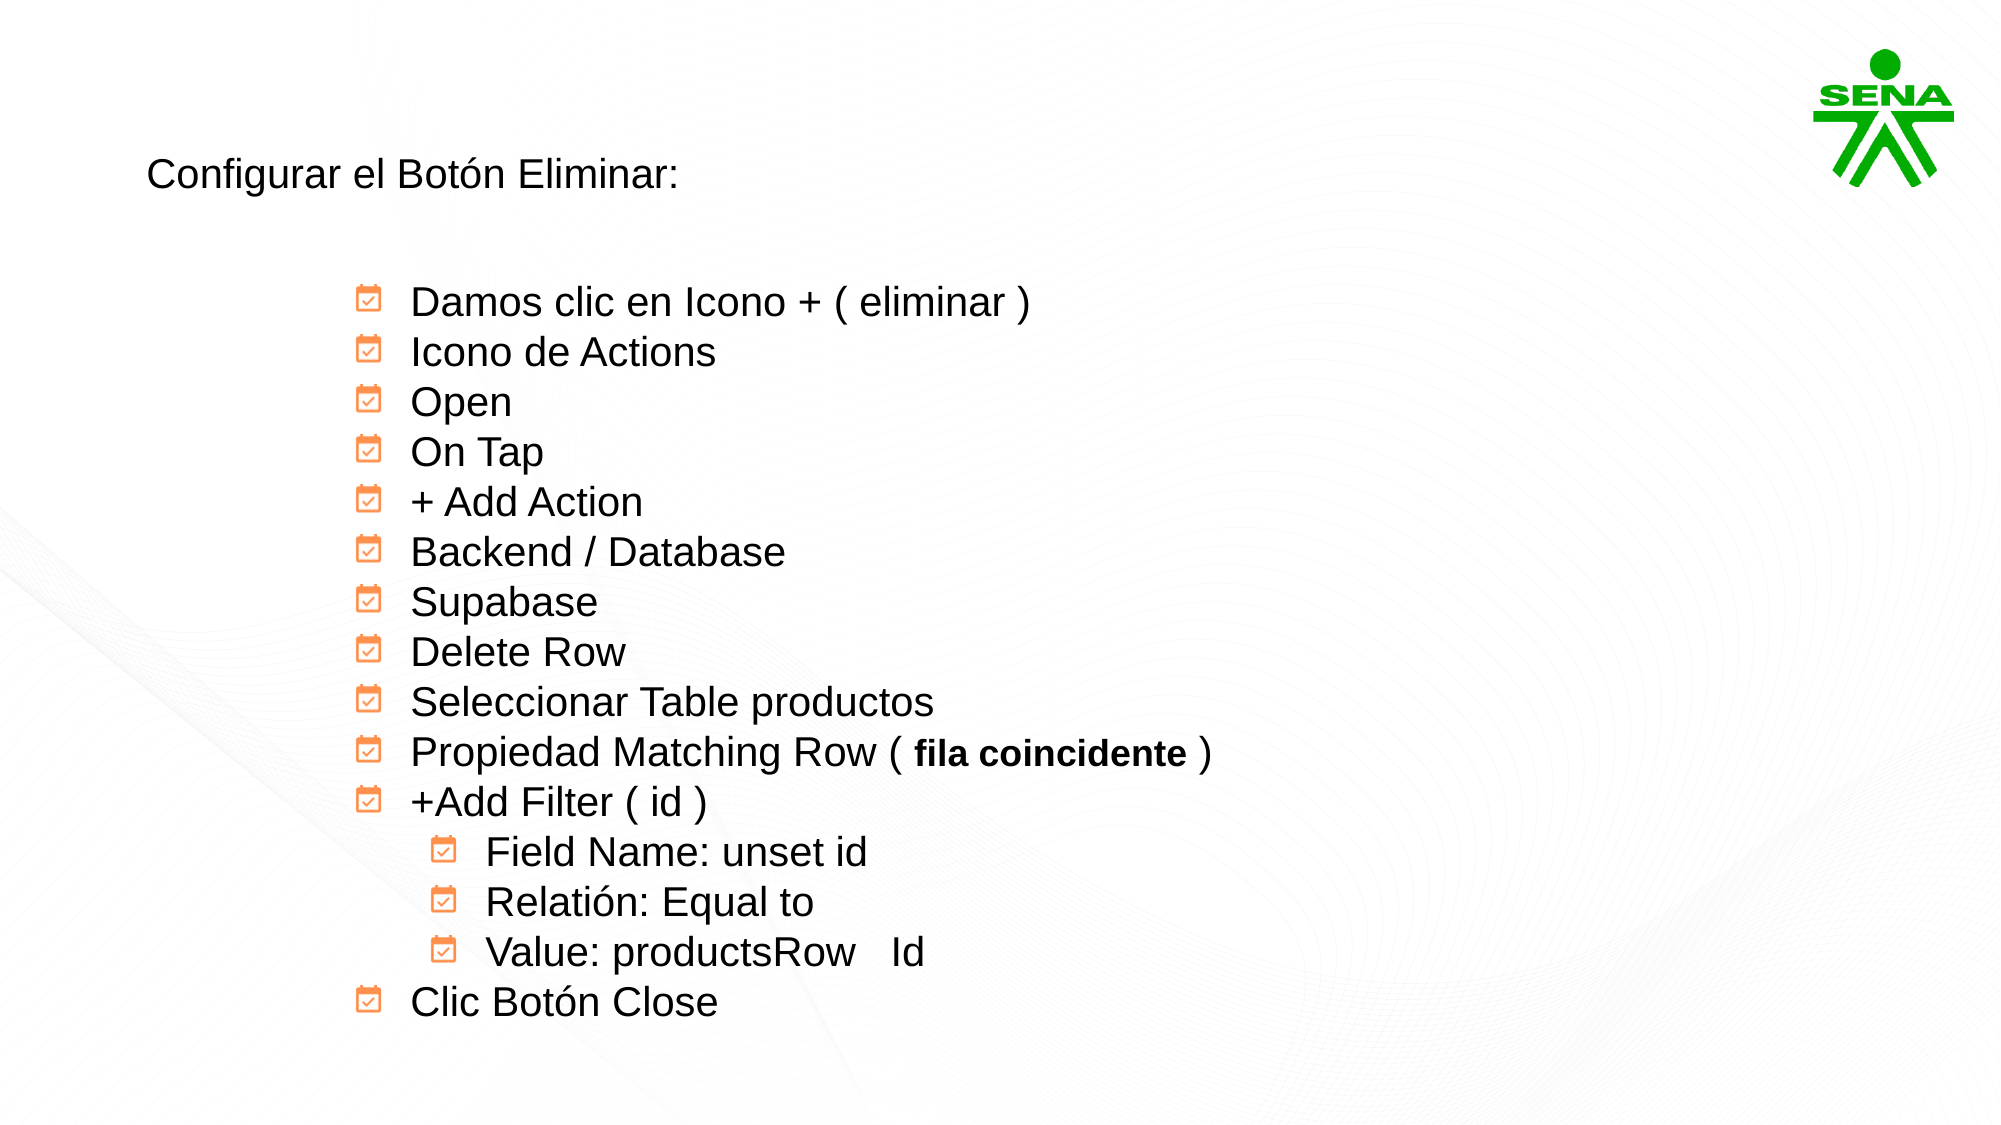

Configurar el Botón Eliminar:
Damos clic en Icono + ( eliminar )
Icono de Actions
Open
On Tap
+ Add Action
Backend / Database
Supabase
Delete Row
Seleccionar Table productos
Propiedad Matching Row ( fila coincidente )
+Add Filter ( id )
Field Name: unset id
Relatión: Equal to
Value: productsRow   Id
Clic Botón Close